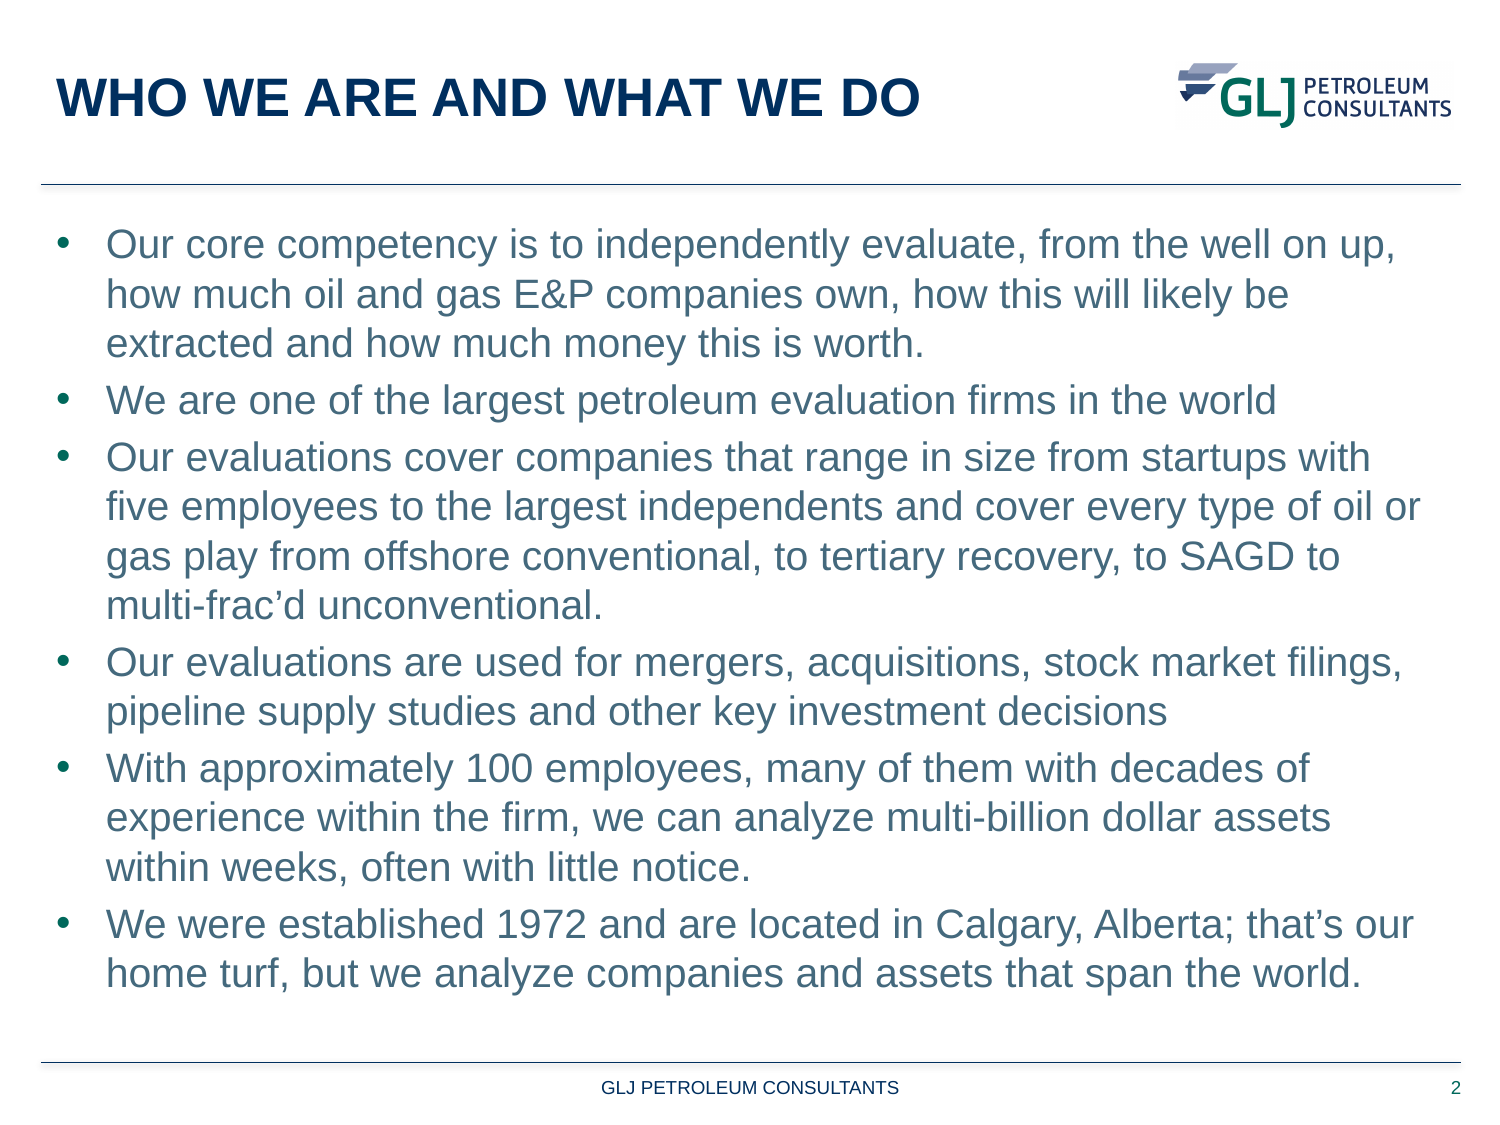

# Who We Are and What we Do
Our core competency is to independently evaluate, from the well on up, how much oil and gas E&P companies own, how this will likely be extracted and how much money this is worth.
We are one of the largest petroleum evaluation firms in the world
Our evaluations cover companies that range in size from startups with five employees to the largest independents and cover every type of oil or gas play from offshore conventional, to tertiary recovery, to SAGD to multi-frac’d unconventional.
Our evaluations are used for mergers, acquisitions, stock market filings, pipeline supply studies and other key investment decisions
With approximately 100 employees, many of them with decades of experience within the firm, we can analyze multi-billion dollar assets within weeks, often with little notice.
We were established 1972 and are located in Calgary, Alberta; that’s our home turf, but we analyze companies and assets that span the world.

GLJ PETROLEUM CONSULTANTS
2